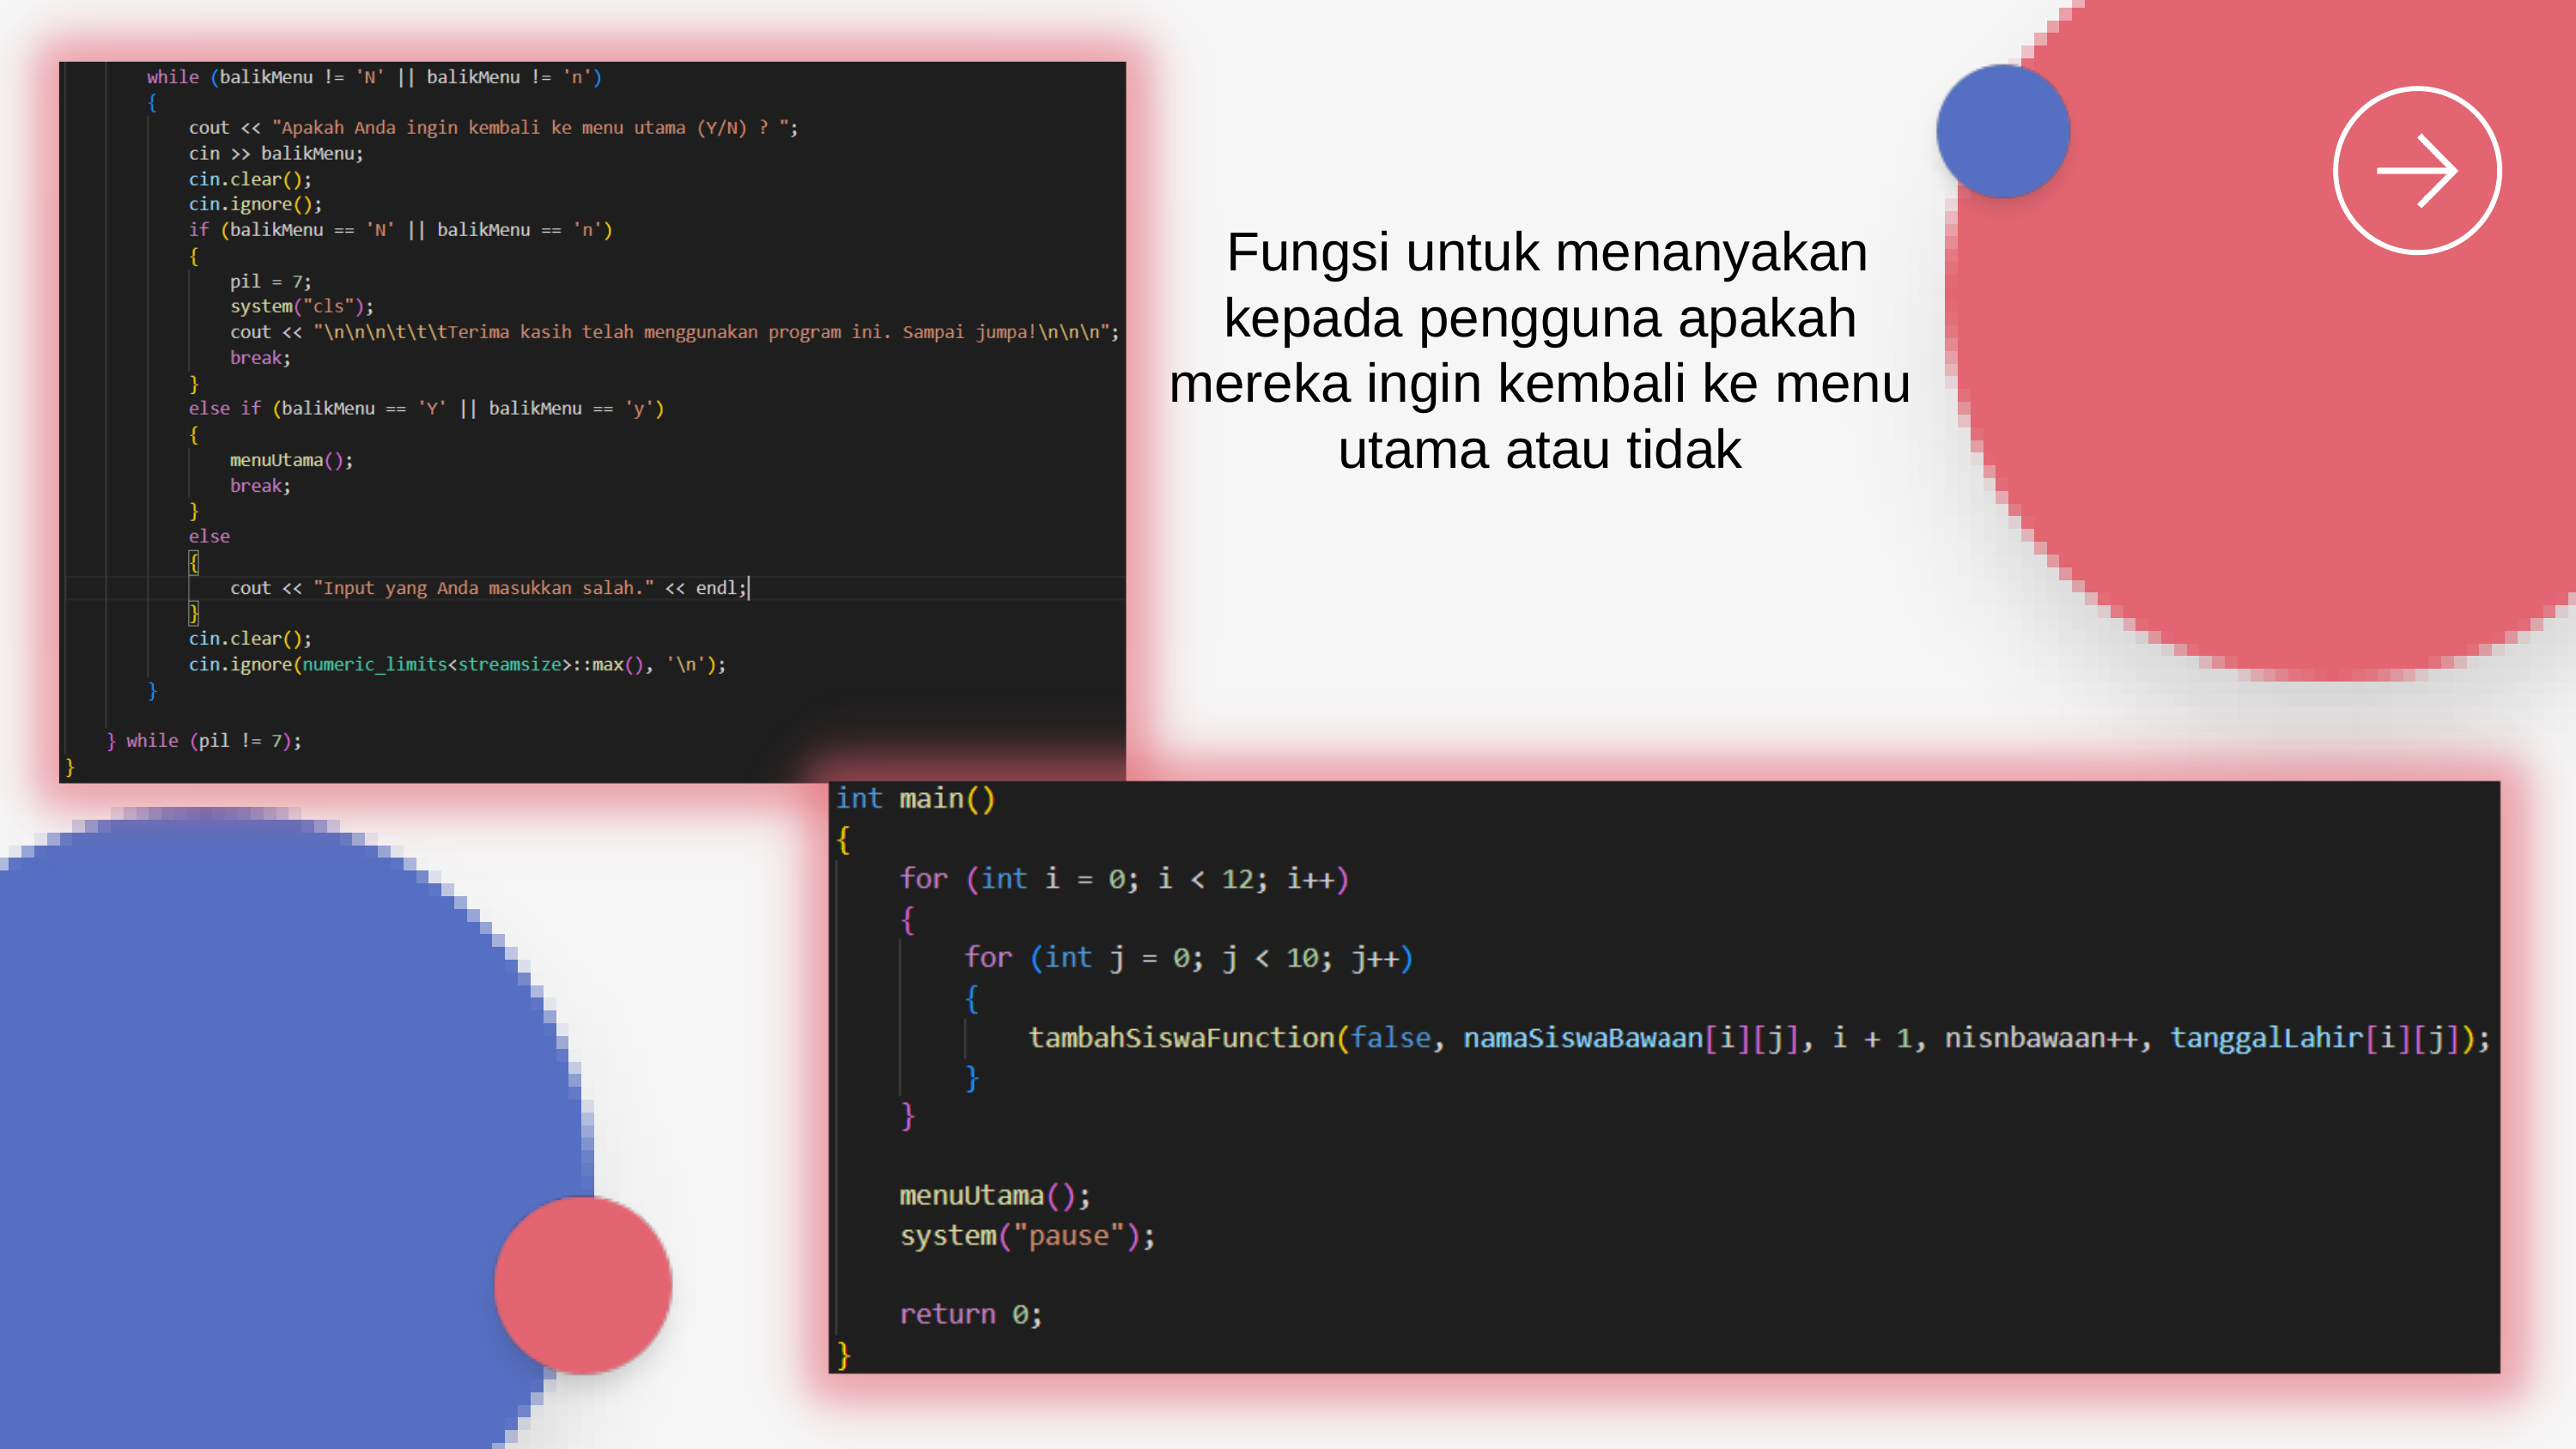

Fungsi untuk menanyakan kepada pengguna apakah mereka ingin kembali ke menu utama atau tidak